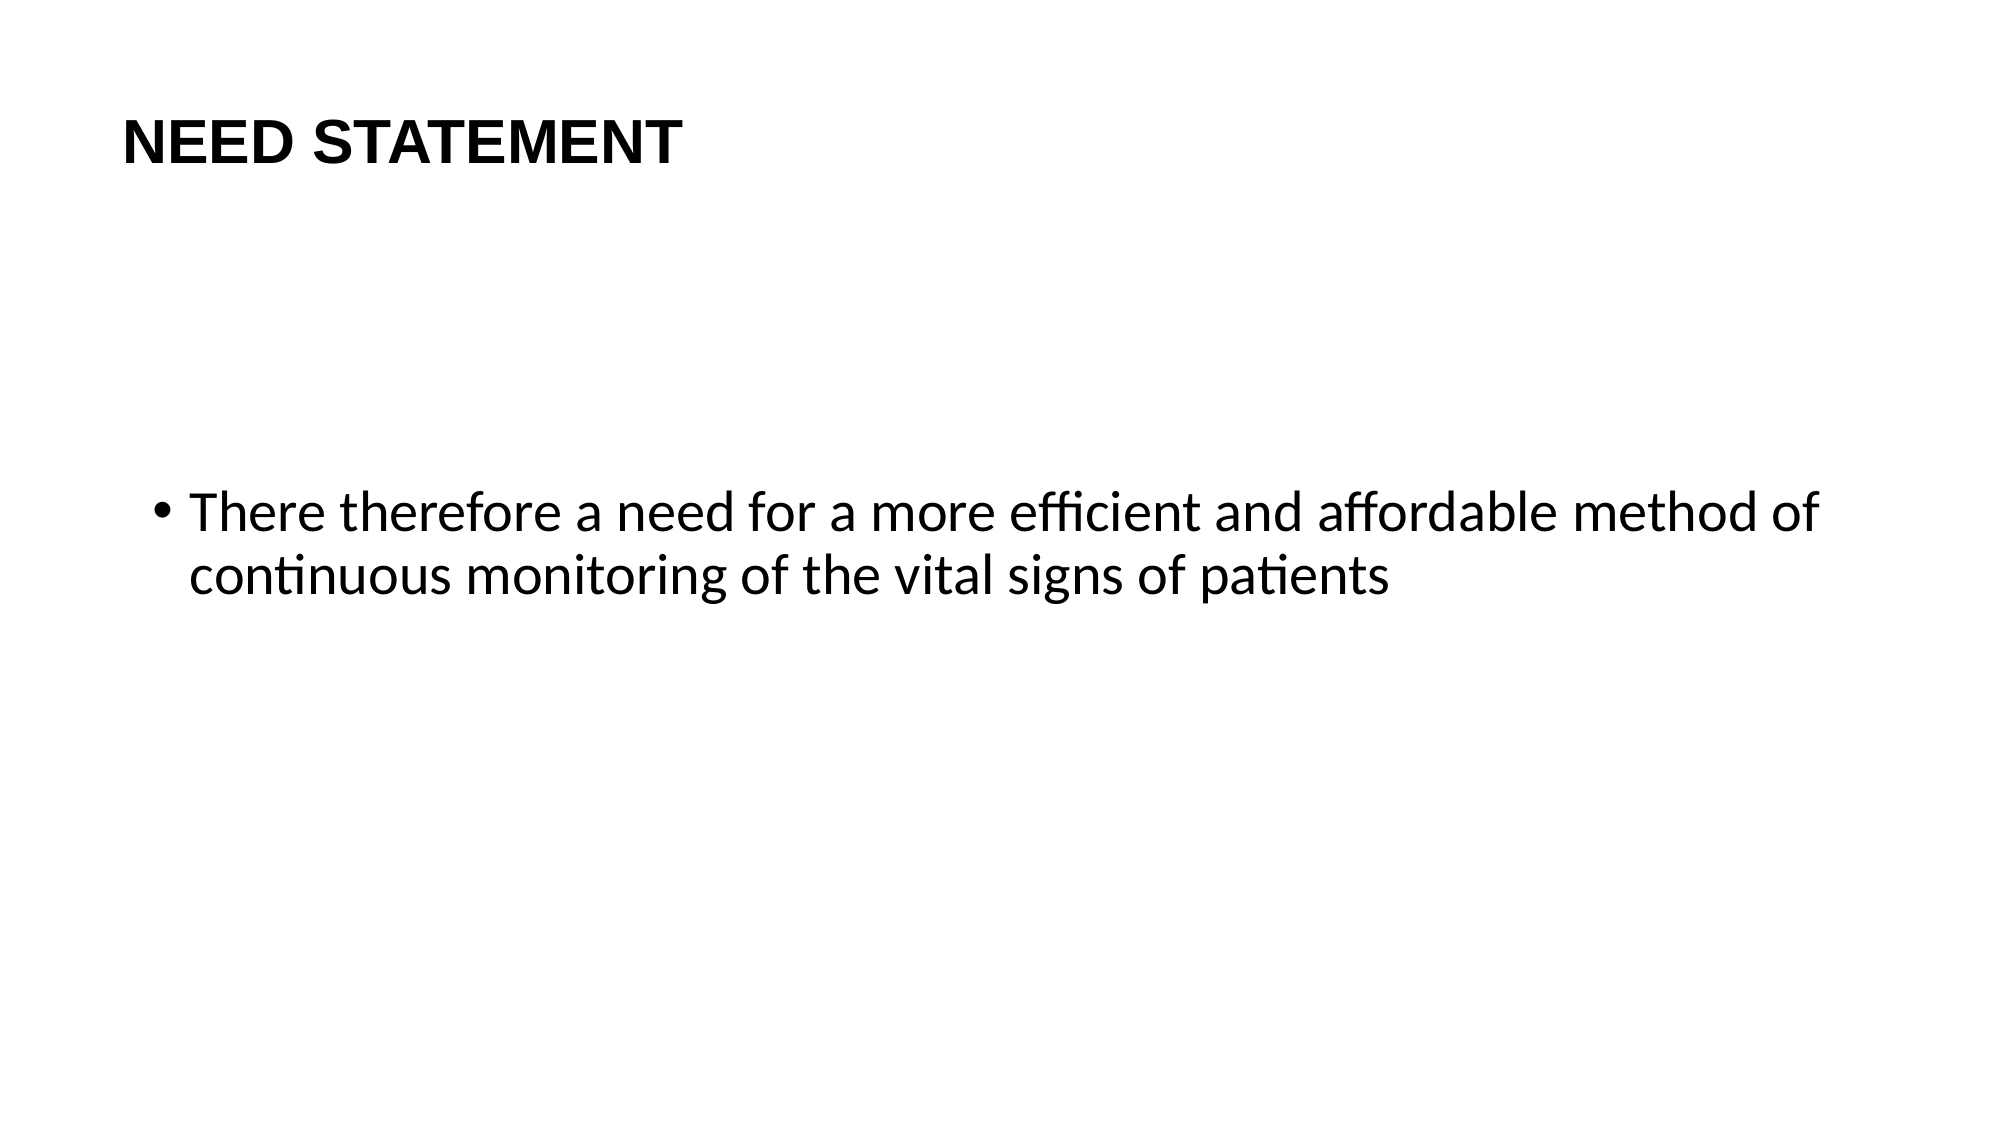

# NEED STATEMENT

There therefore a need for a more efficient and affordable method of continuous monitoring of the vital signs of patients